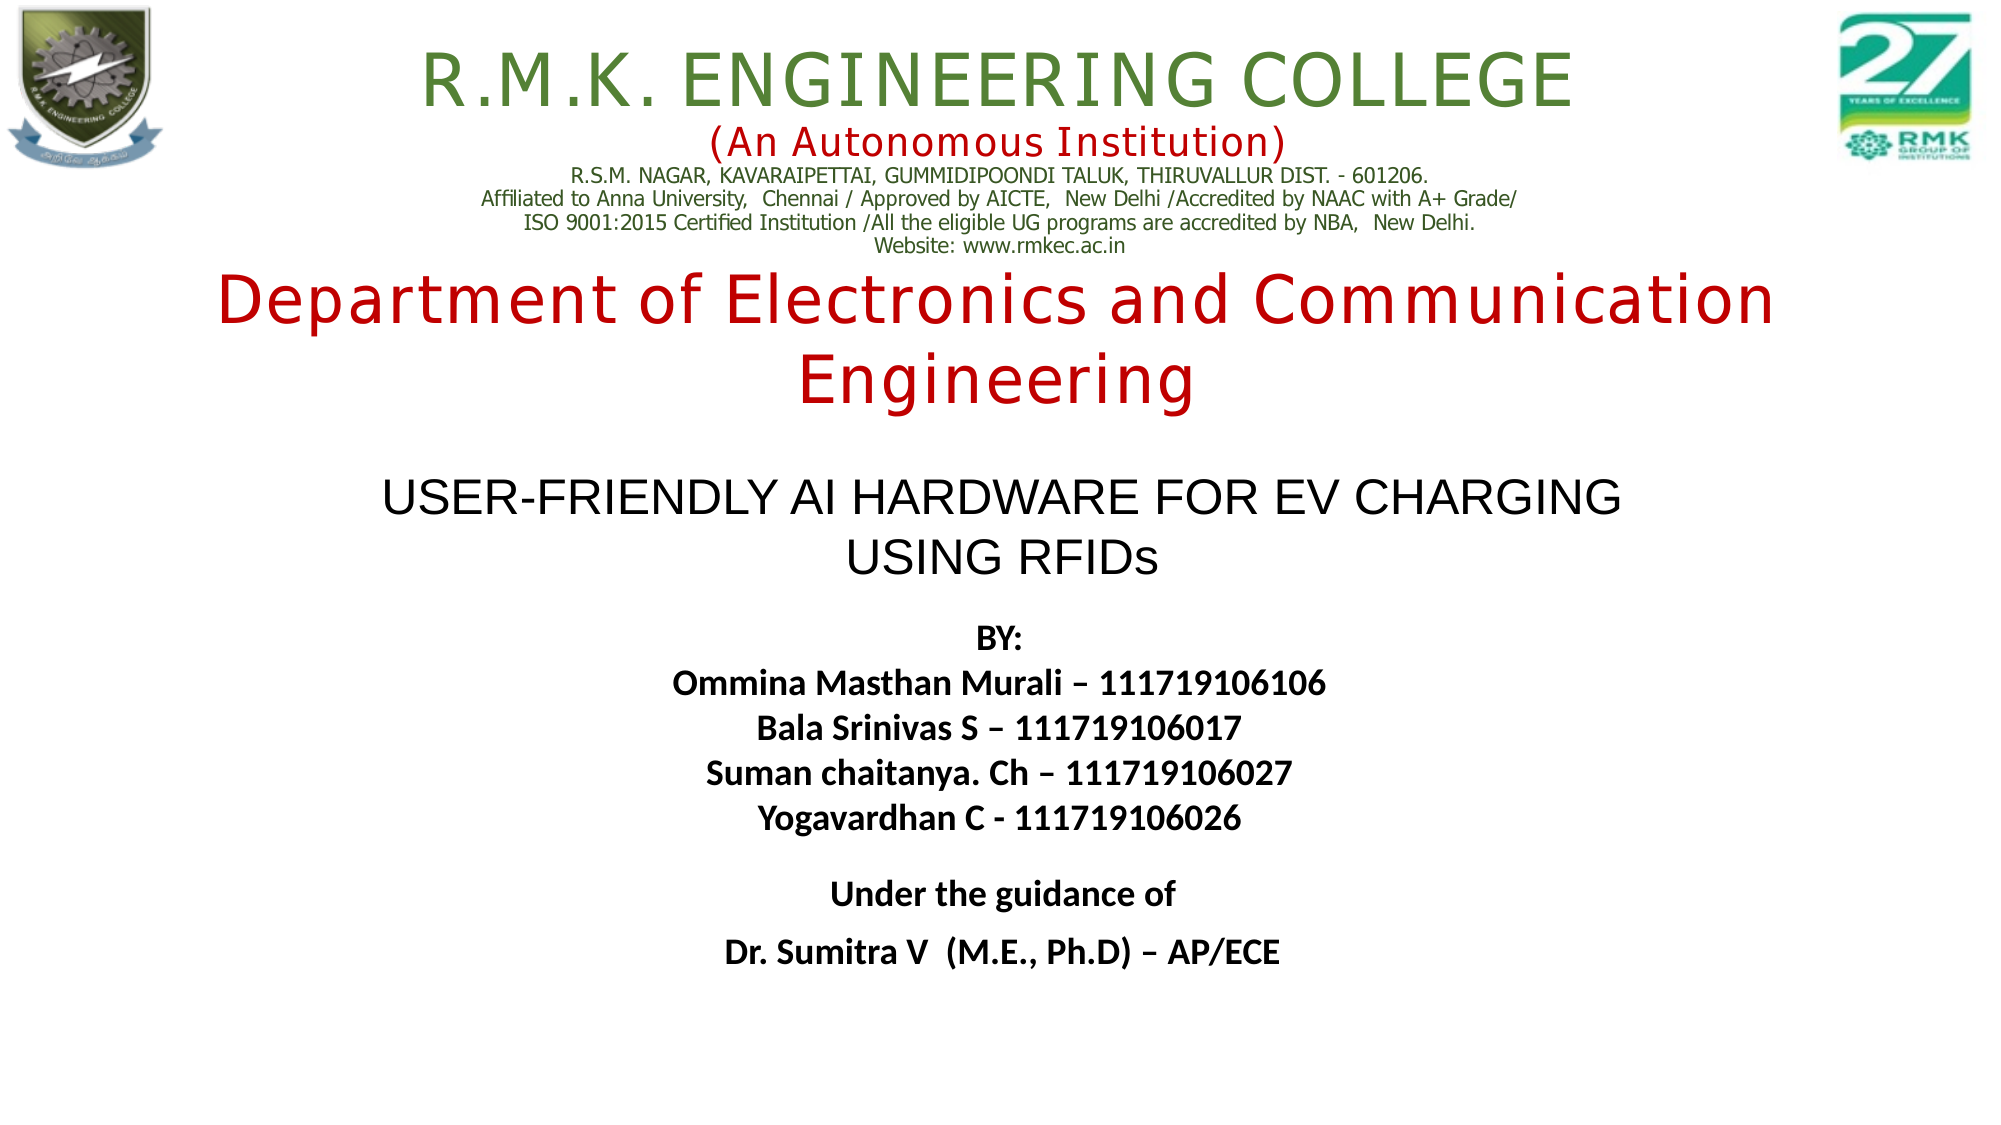

# R.M.K. ENGINEERING COLLEGE (An Autonomous Institution) R.S.M. NAGAR, KAVARAIPETTAI, GUMMIDIPOONDI TALUK, THIRUVALLUR DIST. - 601206. Affiliated to Anna University,  Chennai / Approved by AICTE,  New Delhi /Accredited by NAAC with A+ Grade/ ISO 9001:2015 Certified Institution /All the eligible UG programs are accredited by NBA,  New Delhi. Website: www.rmkec.ac.in
Department of Electronics and Communication Engineering
USER-FRIENDLY AI HARDWARE FOR EV CHARGING USING RFIDs
BY:
Ommina Masthan Murali – 111719106106
Bala Srinivas S – 111719106017
Suman chaitanya. Ch – 111719106027
Yogavardhan C - 111719106026
Under the guidance of
Dr. Sumitra V  (M.E., Ph.D) – AP/ECE